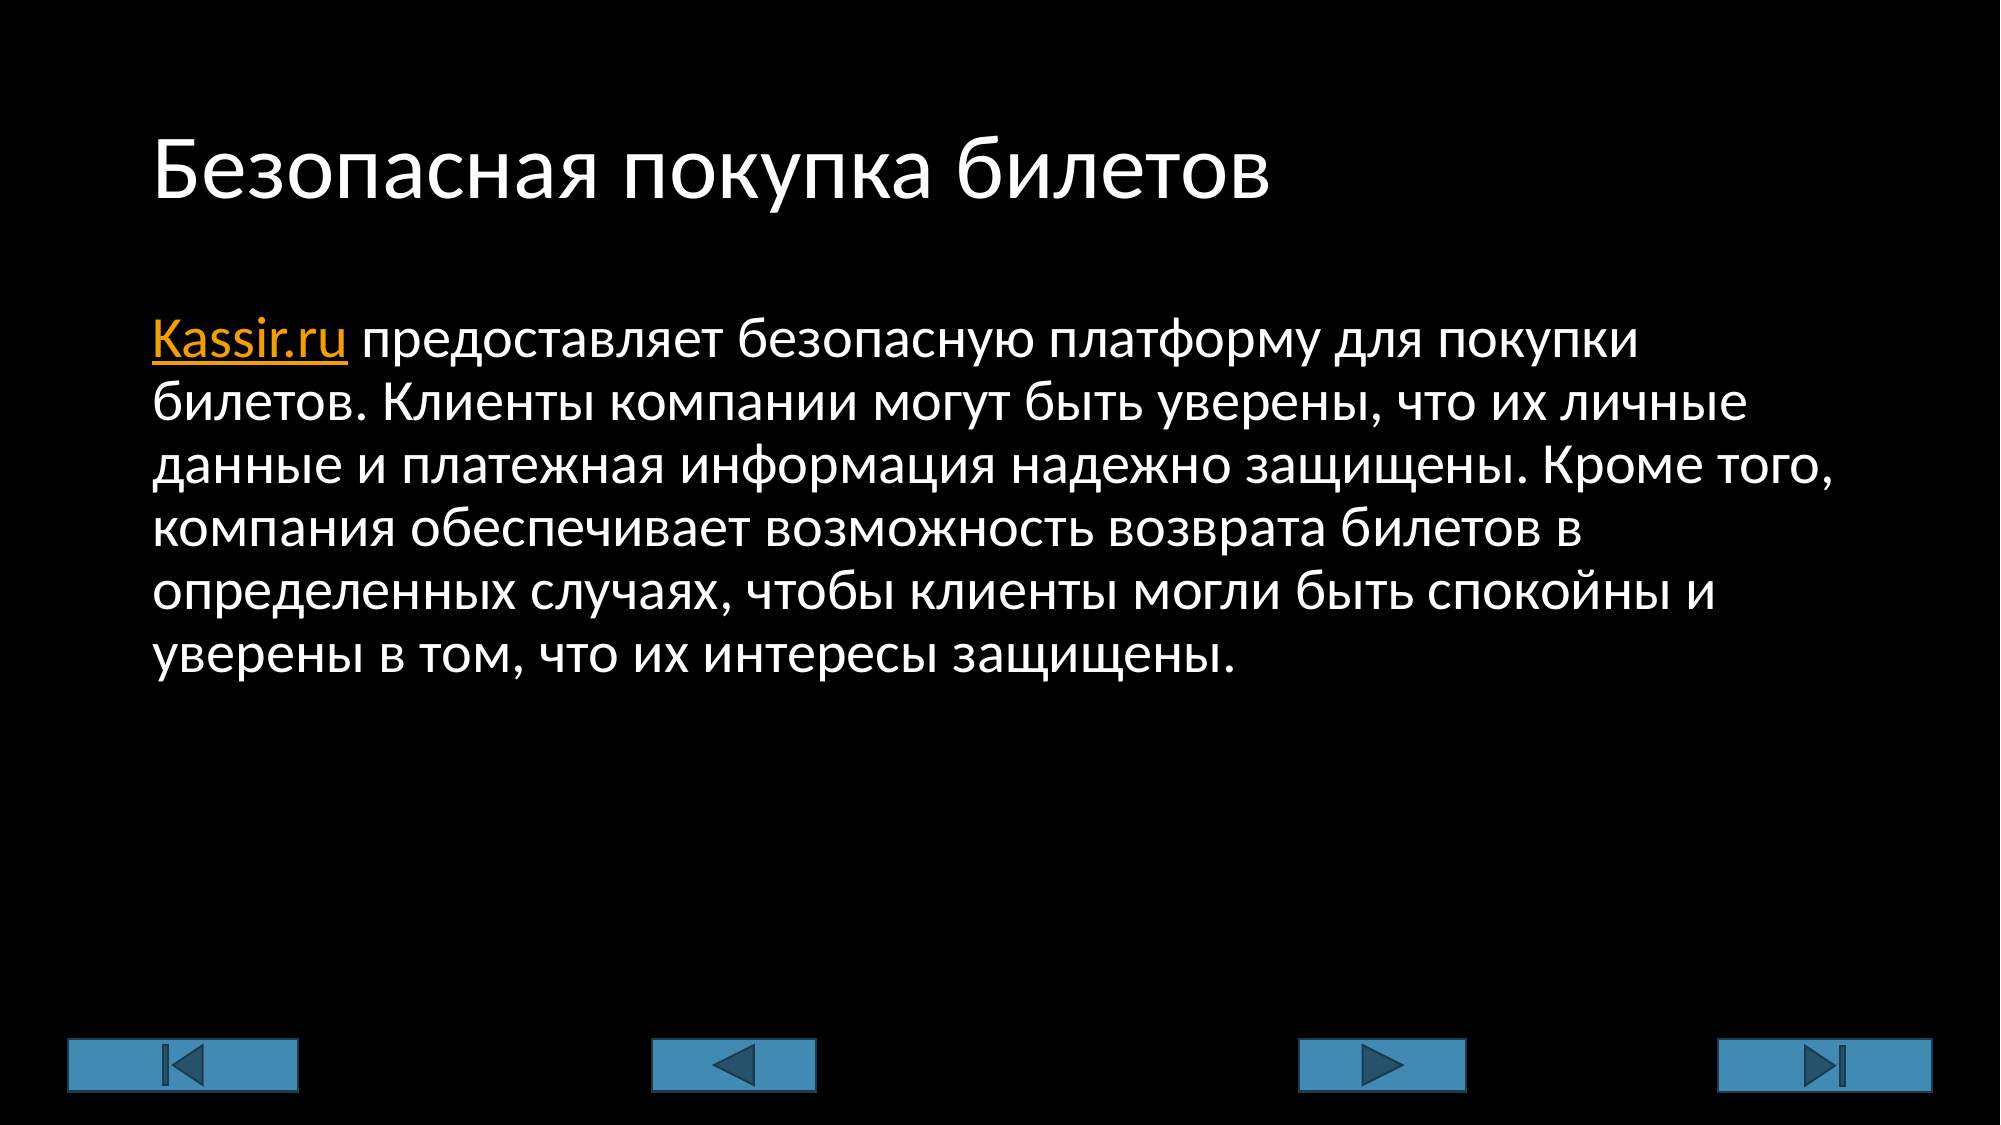

# Безопасная покупка билетов
Kassir.ru предоставляет безопасную платформу для покупки билетов. Клиенты компании могут быть уверены, что их личные данные и платежная информация надежно защищены. Кроме того, компания обеспечивает возможность возврата билетов в определенных случаях, чтобы клиенты могли быть спокойны и уверены в том, что их интересы защищены.